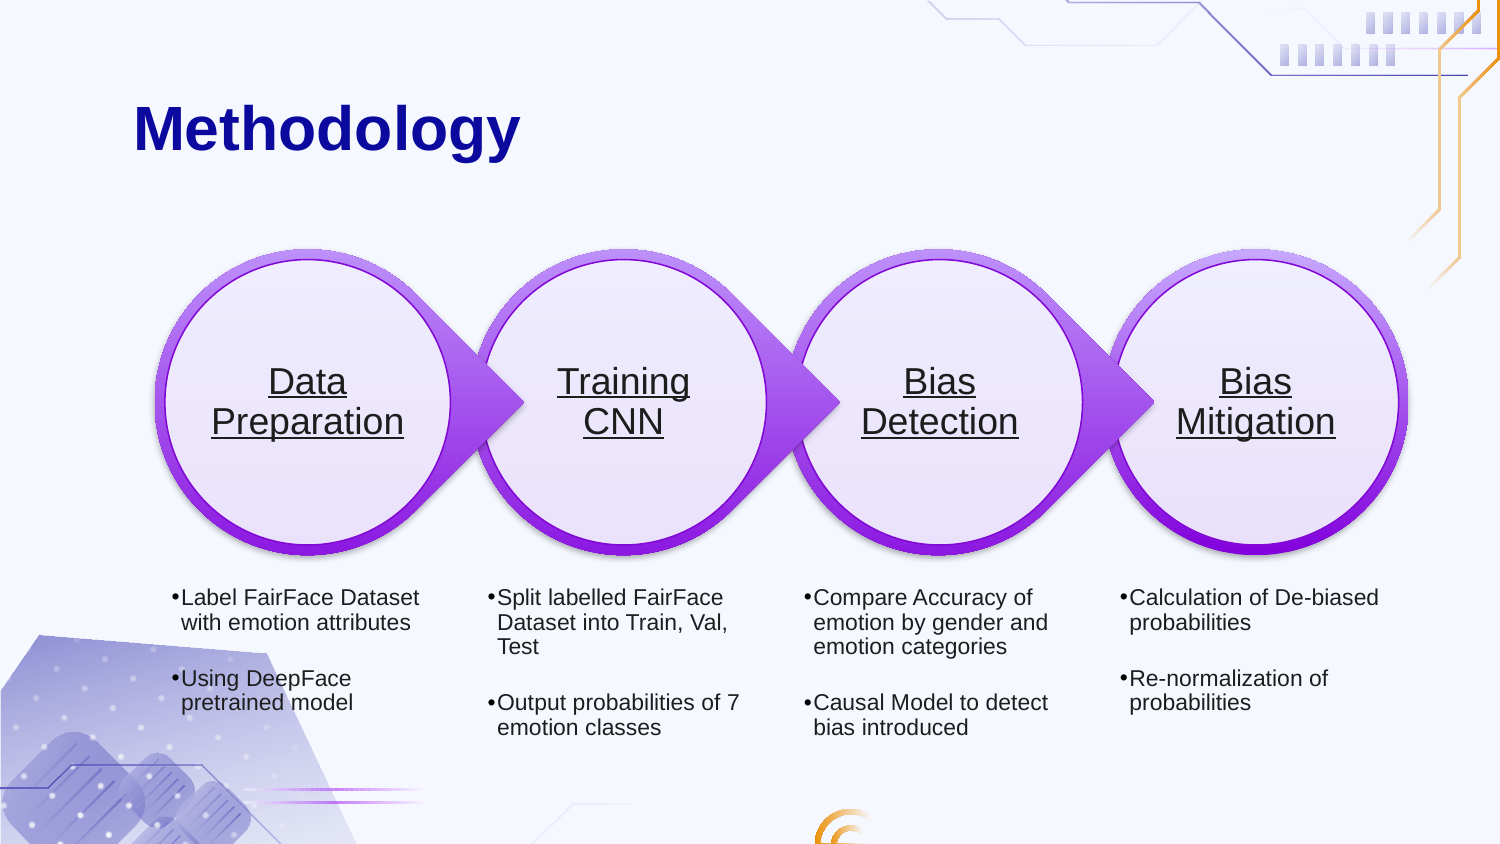

# Methodology
Bias Mitigation
Calculation of De-biased probabilities

Re-normalization of probabilities
Bias Detection
Compare Accuracy of emotion by gender and emotion categories

Causal Model to detect bias introduced
Training CNN
Split labelled FairFace Dataset into Train, Val, Test

Output probabilities of 7 emotion classes
Data Preparation
Label FairFace Dataset with emotion attributes

Using DeepFace pretrained model